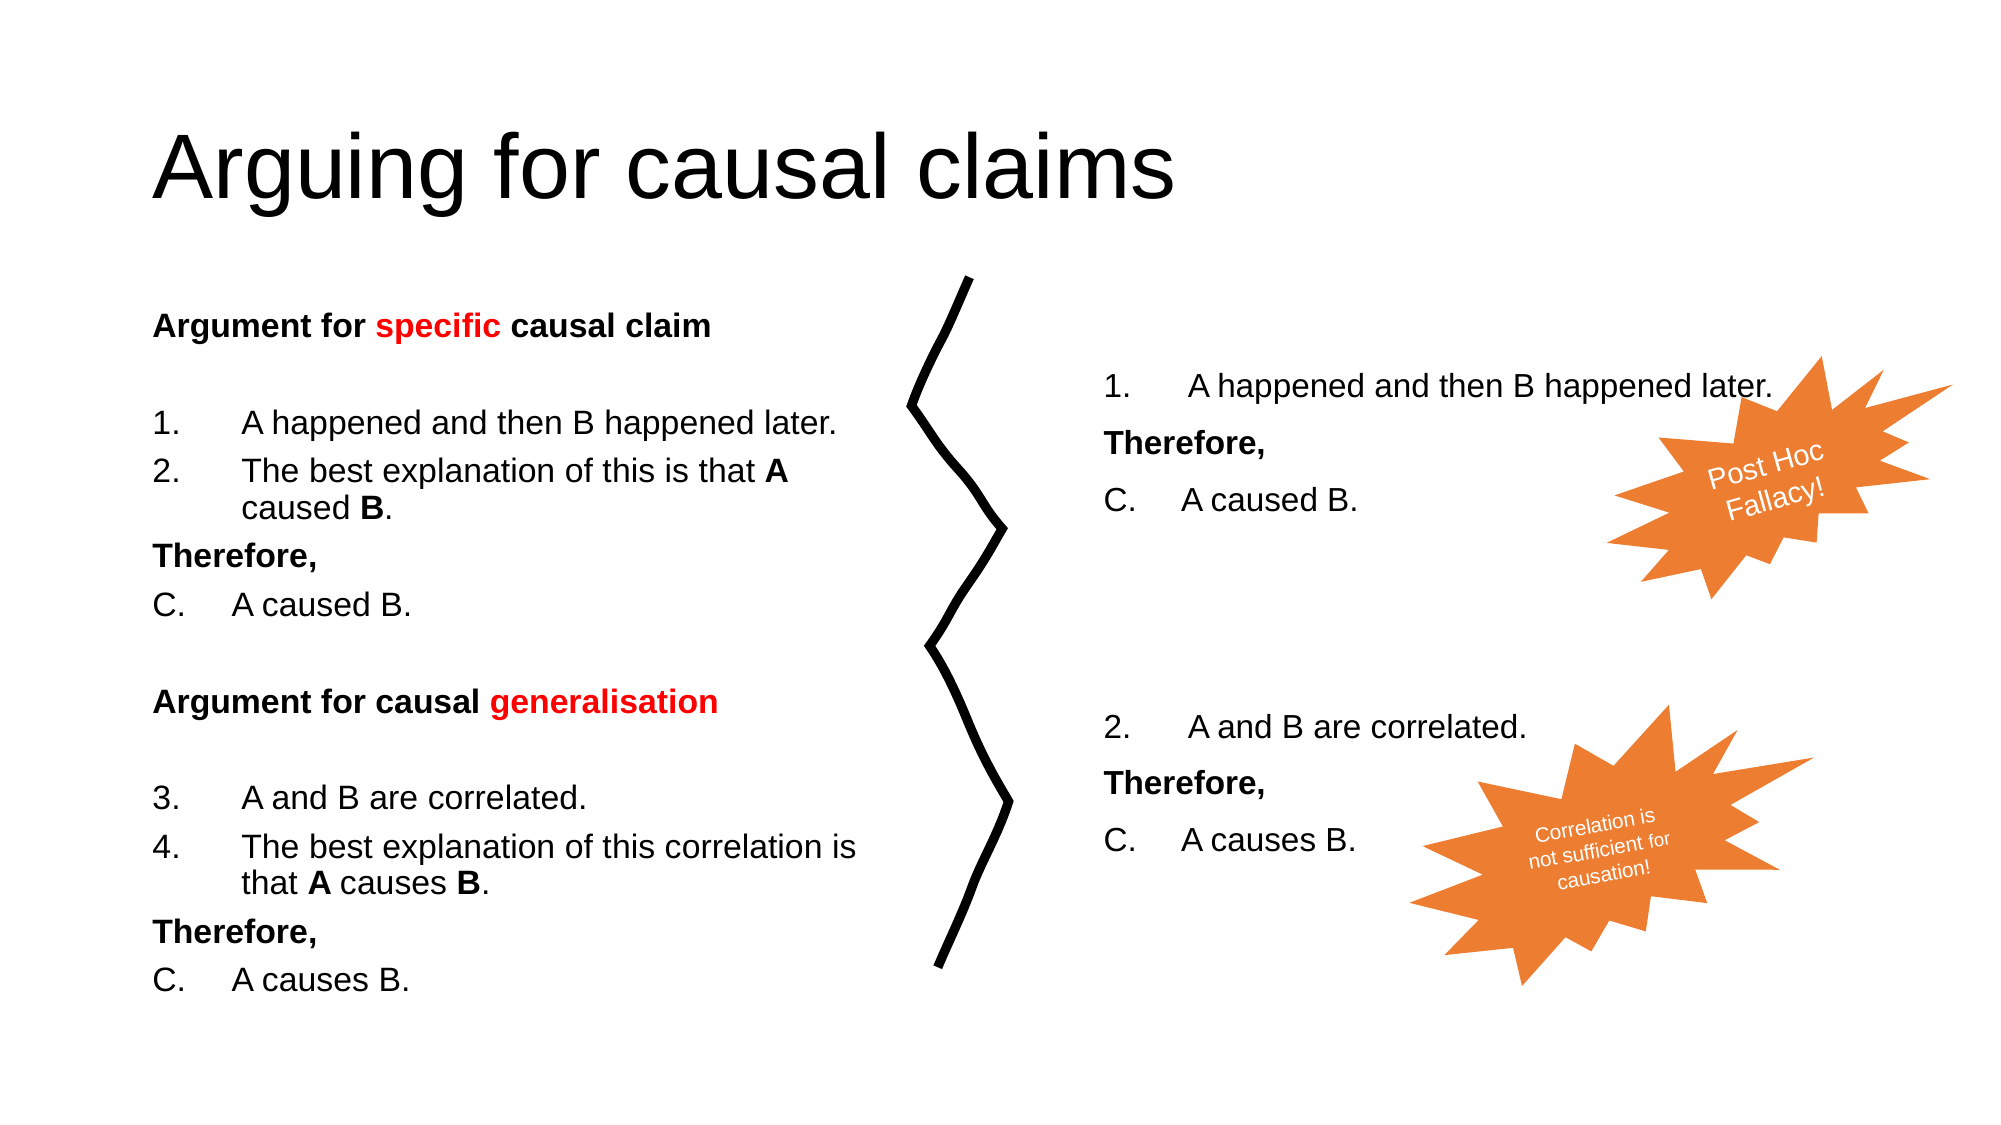

# Arguing for causal claims

Argument for specific causal claim

A happened and then B happened later.
The best explanation of this is that A caused B.
Therefore,
C.     A caused B.

Argument for causal generalisation

A and B are correlated.
The best explanation of this correlation is that A causes B.
Therefore,
C.     A causes B.

A happened and then B happened later.
Therefore,
C.     A caused B.

A and B are correlated.
Therefore,
C.     A causes B.
Post Hoc Fallacy!
Correlation is not sufficient for causation!